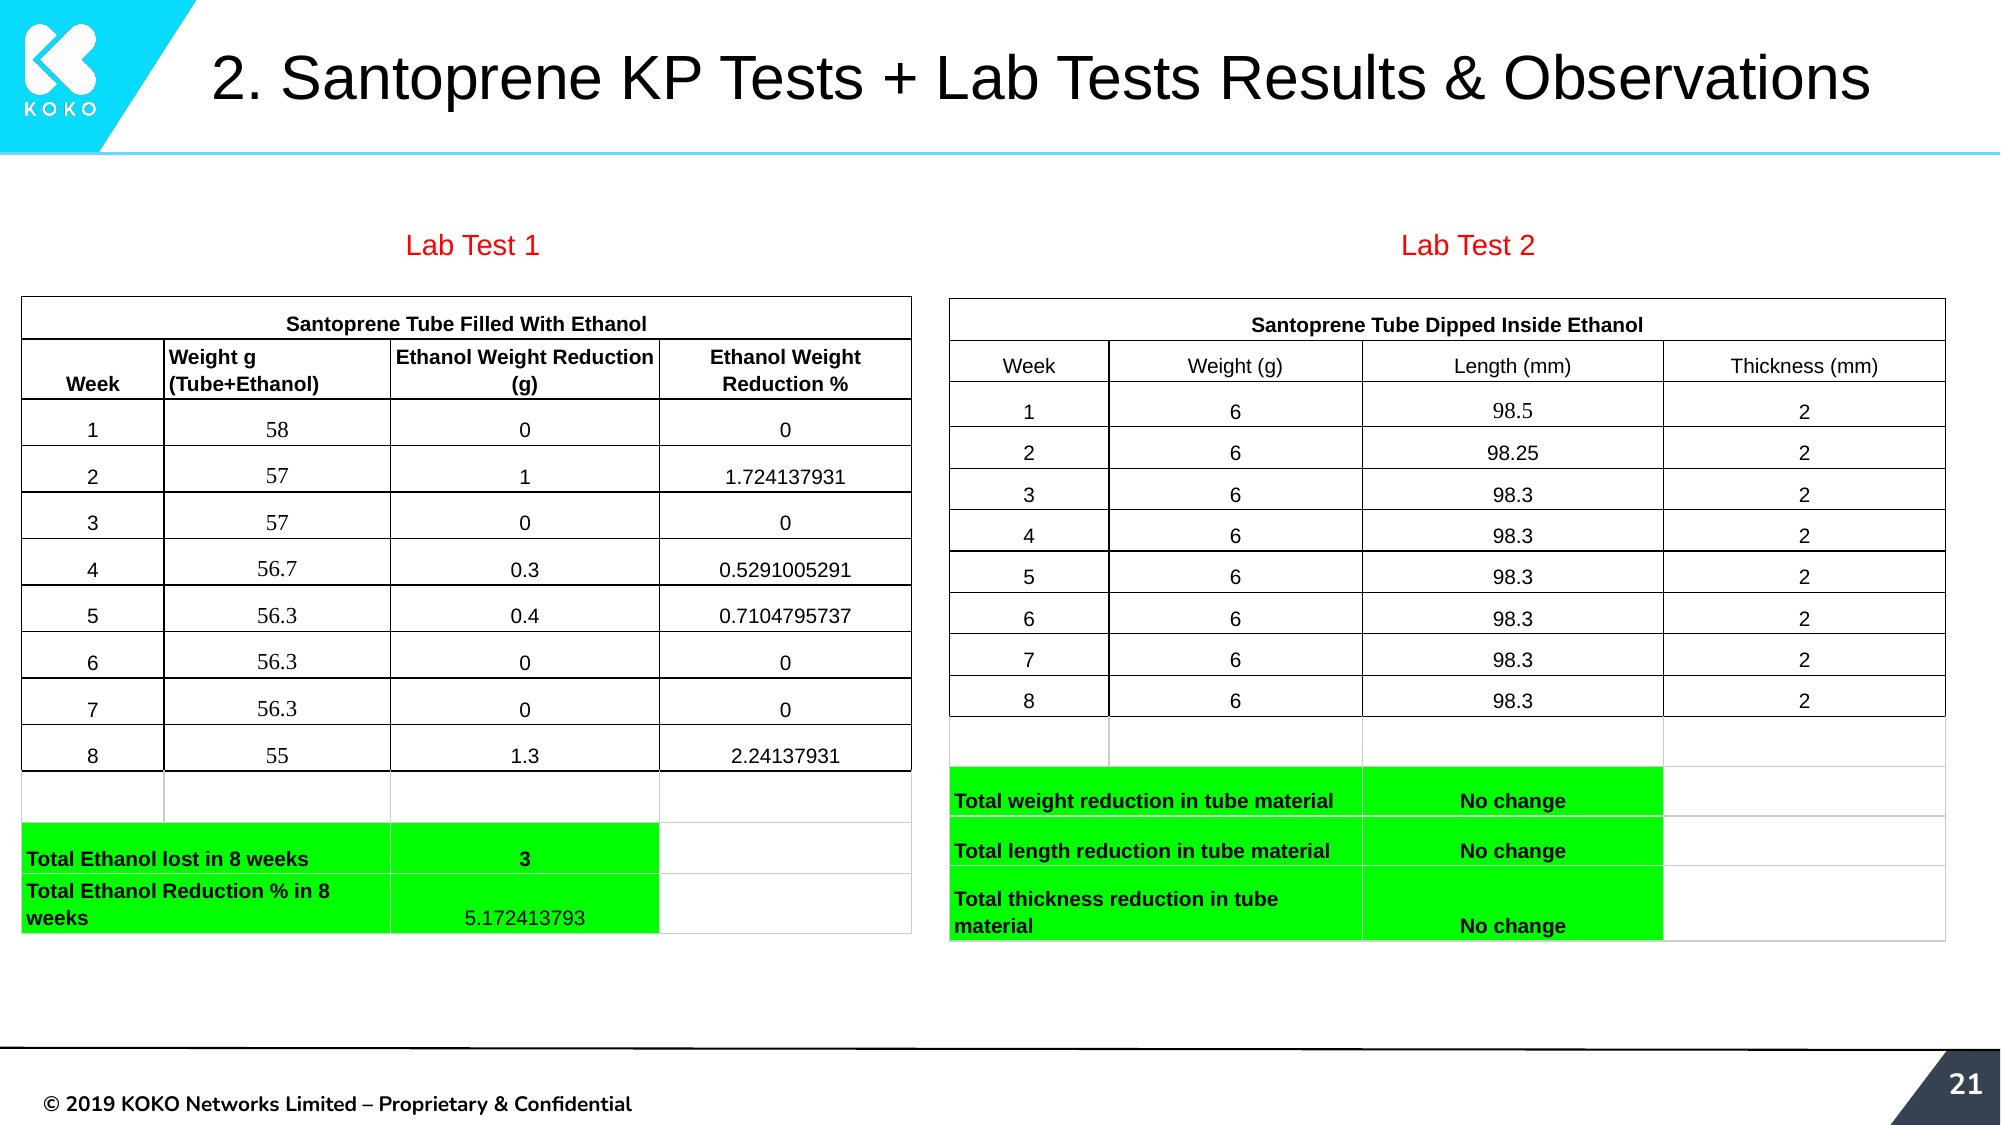

# 2. Santoprene KP Tests + Lab Tests Results & Observations
Lab Test 1
Lab Test 2
| Santoprene Tube Filled With Ethanol |  |  |  |
| --- | --- | --- | --- |
| Week | Weight g (Tube+Ethanol) | Ethanol Weight Reduction (g) | Ethanol Weight Reduction % |
| 1 | 58 | 0 | 0 |
| 2 | 57 | 1 | 1.724137931 |
| 3 | 57 | 0 | 0 |
| 4 | 56.7 | 0.3 | 0.5291005291 |
| 5 | 56.3 | 0.4 | 0.7104795737 |
| 6 | 56.3 | 0 | 0 |
| 7 | 56.3 | 0 | 0 |
| 8 | 55 | 1.3 | 2.24137931 |
|  |  |  |  |
| Total Ethanol lost in 8 weeks |  | 3 |  |
| Total Ethanol Reduction % in 8 weeks |  | 5.172413793 |  |
| Santoprene Tube Dipped Inside Ethanol |  |  |  |
| --- | --- | --- | --- |
| Week | Weight (g) | Length (mm) | Thickness (mm) |
| 1 | 6 | 98.5 | 2 |
| 2 | 6 | 98.25 | 2 |
| 3 | 6 | 98.3 | 2 |
| 4 | 6 | 98.3 | 2 |
| 5 | 6 | 98.3 | 2 |
| 6 | 6 | 98.3 | 2 |
| 7 | 6 | 98.3 | 2 |
| 8 | 6 | 98.3 | 2 |
|  |  |  |  |
| Total weight reduction in tube material |  | No change |  |
| Total length reduction in tube material |  | No change |  |
| Total thickness reduction in tube material |  | No change |  |
21